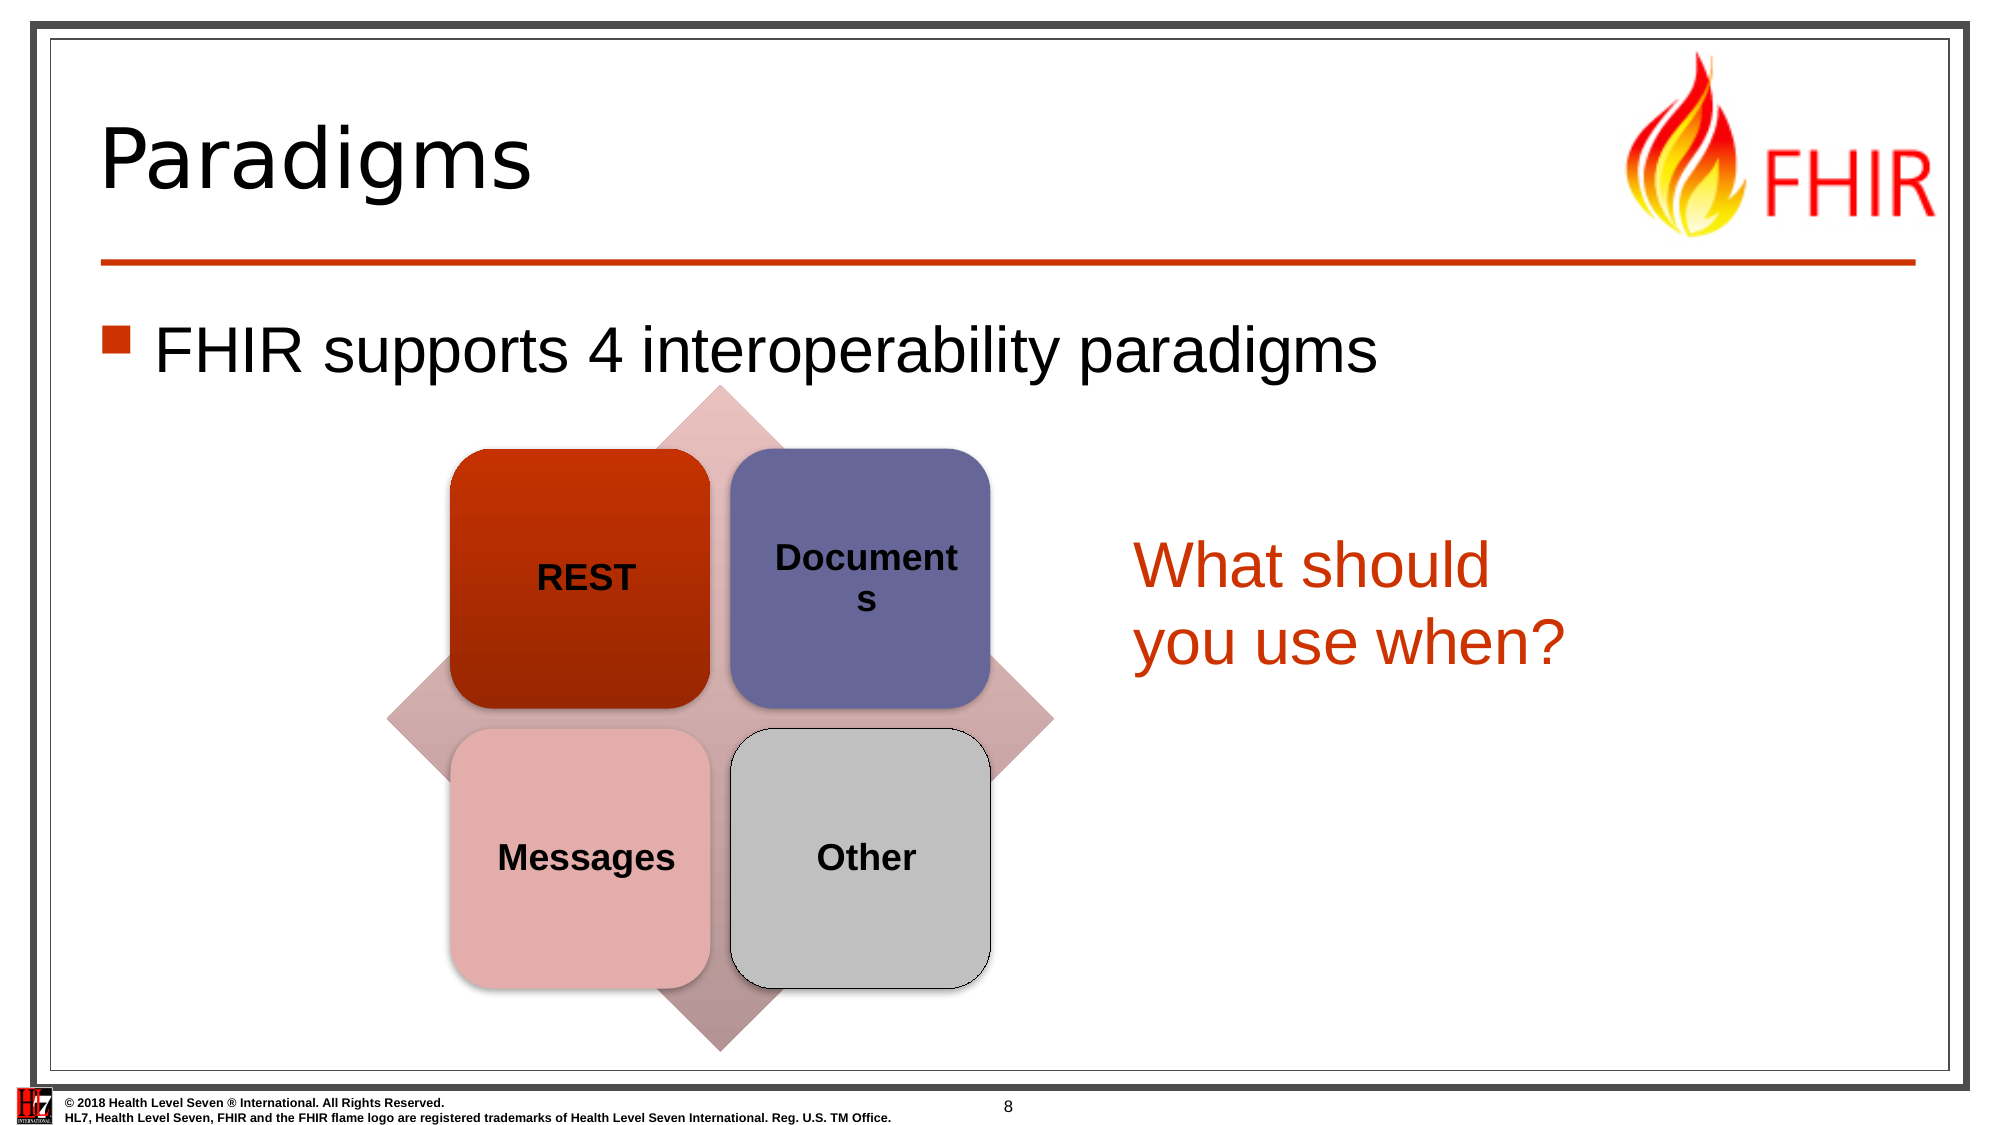

# Paradigms
FHIR supports 4 interoperability paradigms
REST
Documents
Messages
Other
What should you use when?
8